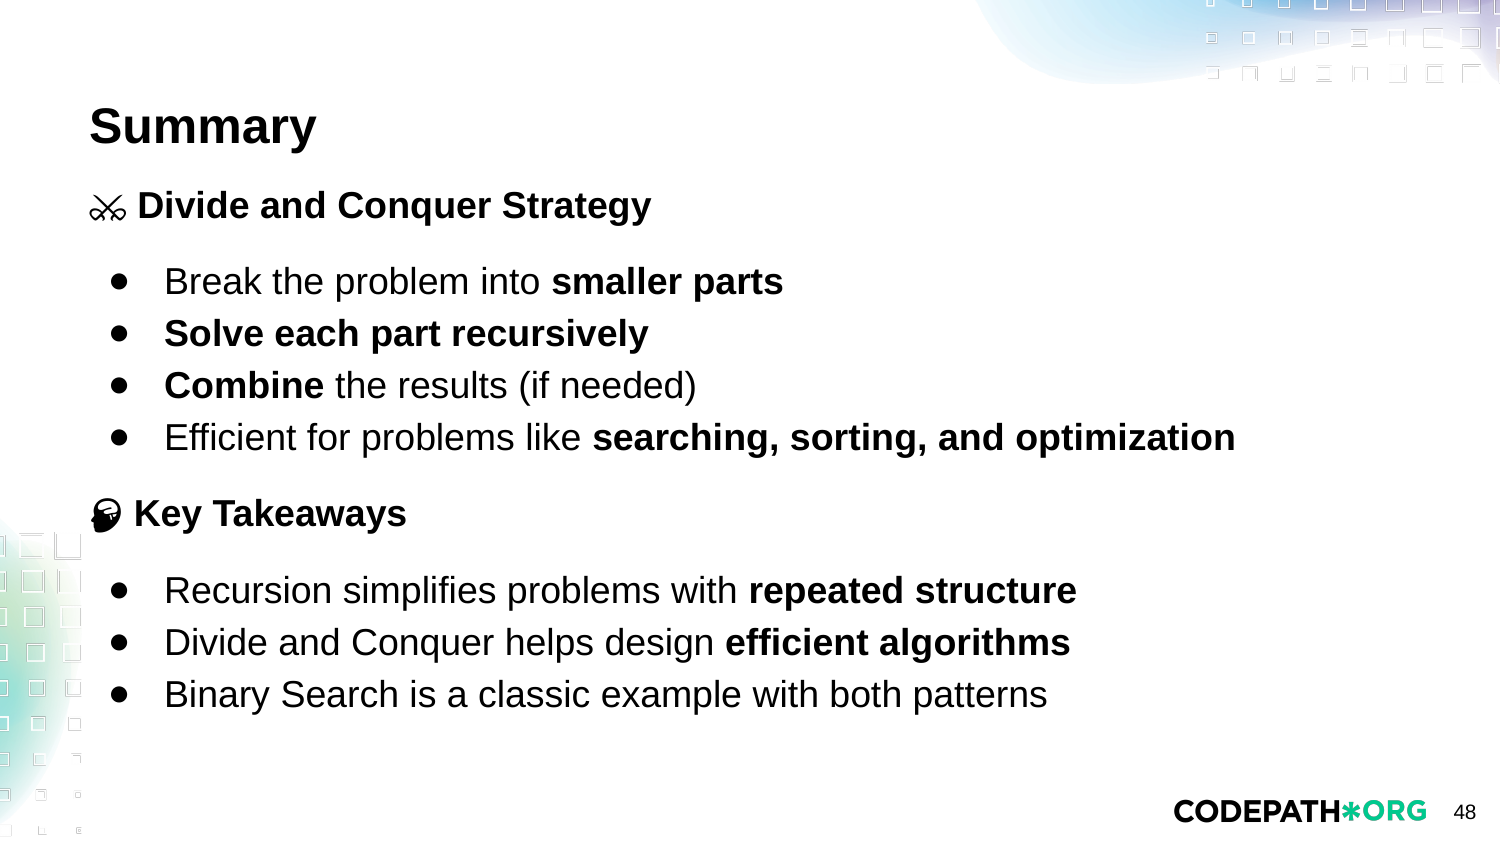

# Summary
⚔️ Divide and Conquer Strategy
Break the problem into smaller parts
Solve each part recursively
Combine the results (if needed)
Efficient for problems like searching, sorting, and optimization
🧠 Key Takeaways
Recursion simplifies problems with repeated structure
Divide and Conquer helps design efficient algorithms
Binary Search is a classic example with both patterns

48